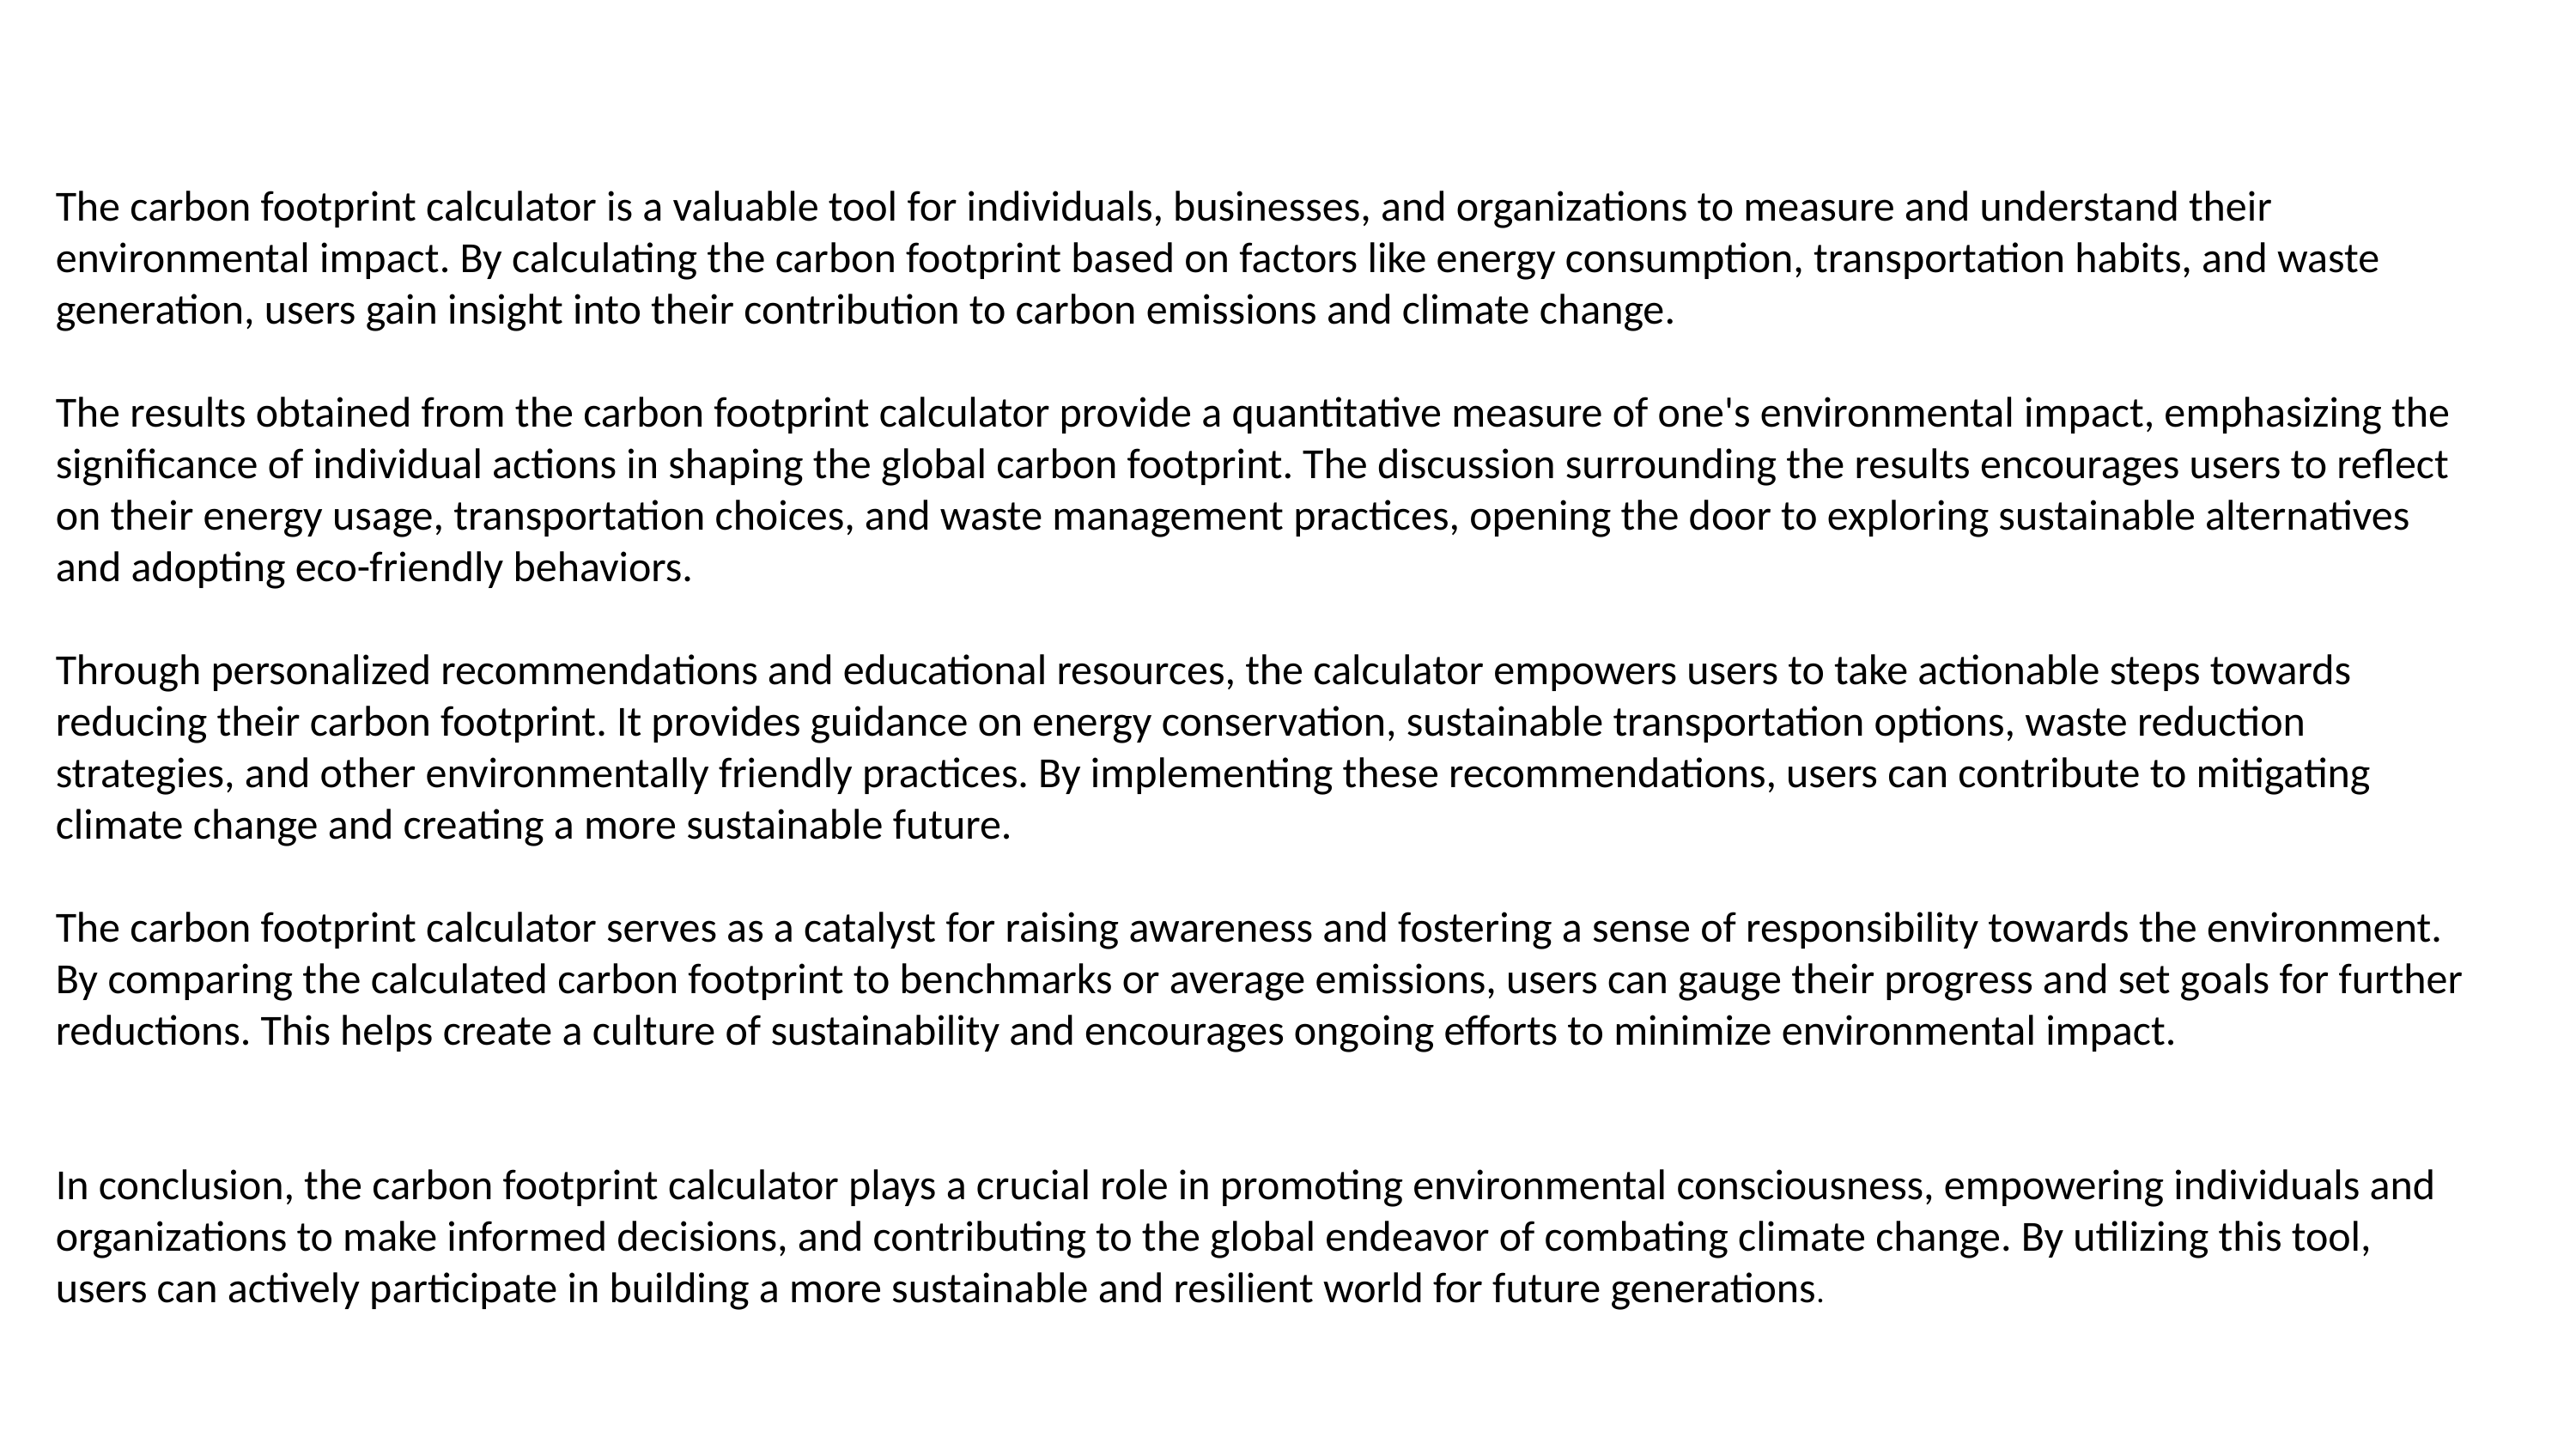

The carbon footprint calculator is a valuable tool for individuals, businesses, and organizations to measure and understand their environmental impact. By calculating the carbon footprint based on factors like energy consumption, transportation habits, and waste generation, users gain insight into their contribution to carbon emissions and climate change.

The results obtained from the carbon footprint calculator provide a quantitative measure of one's environmental impact, emphasizing the significance of individual actions in shaping the global carbon footprint. The discussion surrounding the results encourages users to reflect on their energy usage, transportation choices, and waste management practices, opening the door to exploring sustainable alternatives and adopting eco-friendly behaviors.

Through personalized recommendations and educational resources, the calculator empowers users to take actionable steps towards reducing their carbon footprint. It provides guidance on energy conservation, sustainable transportation options, waste reduction strategies, and other environmentally friendly practices. By implementing these recommendations, users can contribute to mitigating climate change and creating a more sustainable future.

The carbon footprint calculator serves as a catalyst for raising awareness and fostering a sense of responsibility towards the environment. By comparing the calculated carbon footprint to benchmarks or average emissions, users can gauge their progress and set goals for further reductions. This helps create a culture of sustainability and encourages ongoing efforts to minimize environmental impact.

In conclusion, the carbon footprint calculator plays a crucial role in promoting environmental consciousness, empowering individuals and organizations to make informed decisions, and contributing to the global endeavor of combating climate change. By utilizing this tool, users can actively participate in building a more sustainable and resilient world for future generations.